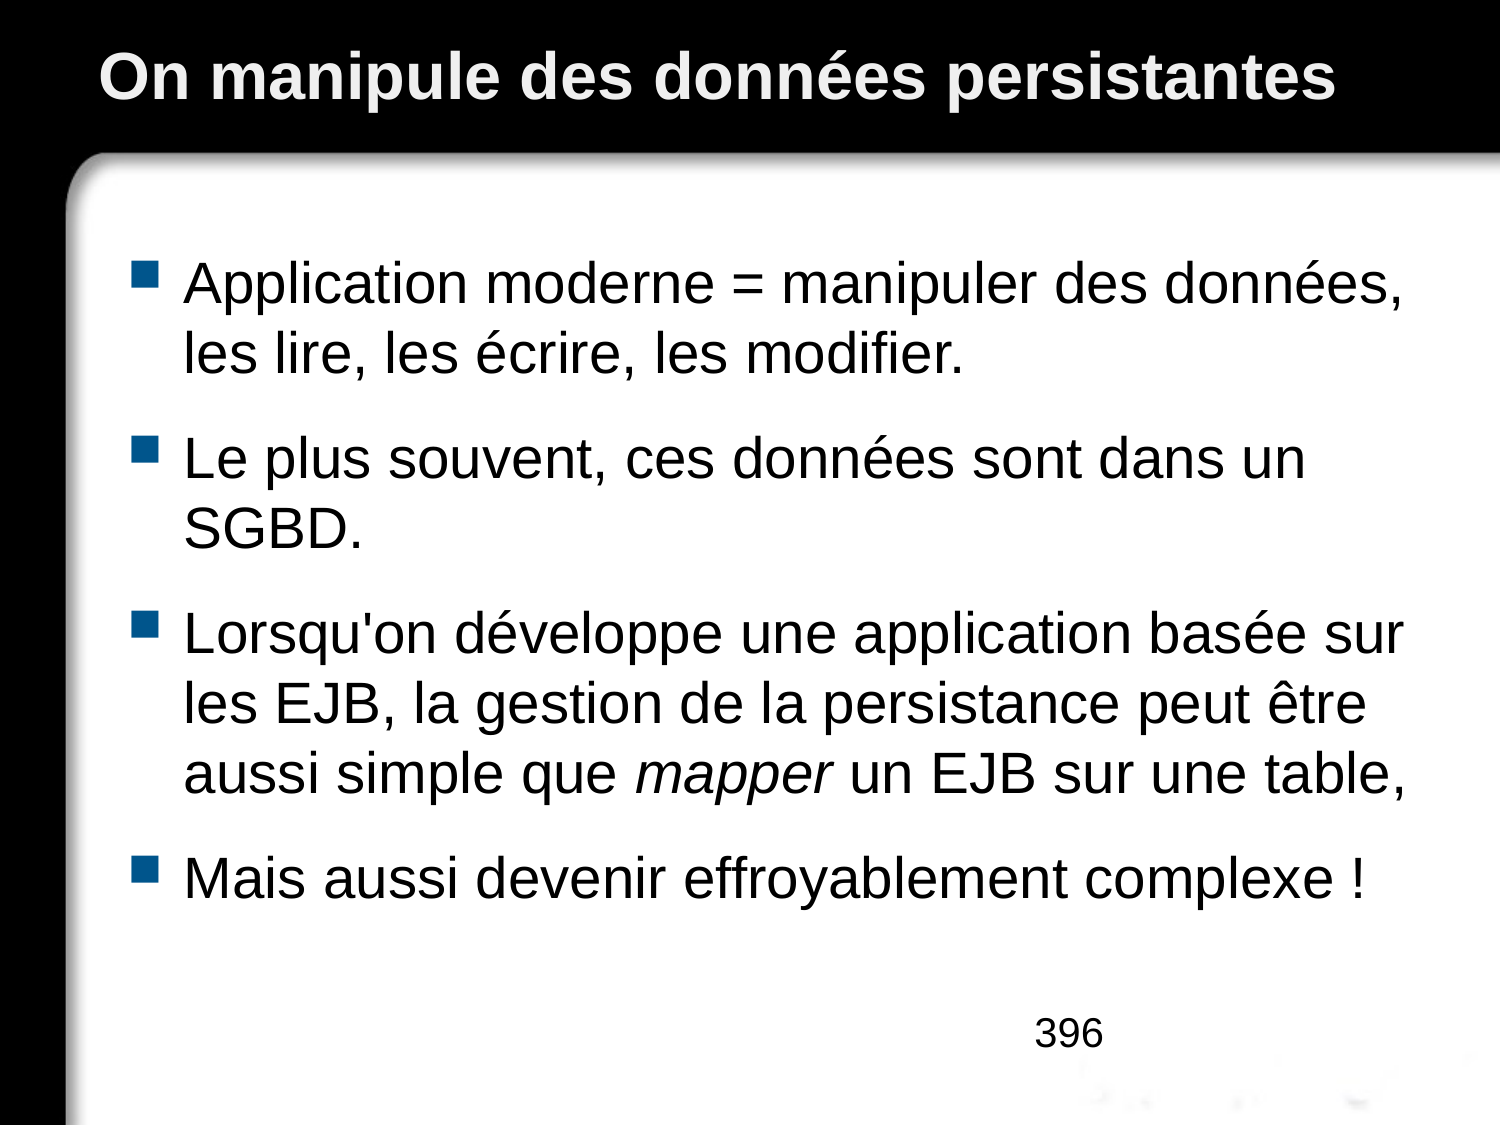

# On manipule des données persistantes
Application moderne = manipuler des données, les lire, les écrire, les modifier.
Le plus souvent, ces données sont dans un SGBD.
Lorsqu'on développe une application basée sur les EJB, la gestion de la persistance peut être aussi simple que mapper un EJB sur une table,
Mais aussi devenir effroyablement complexe !